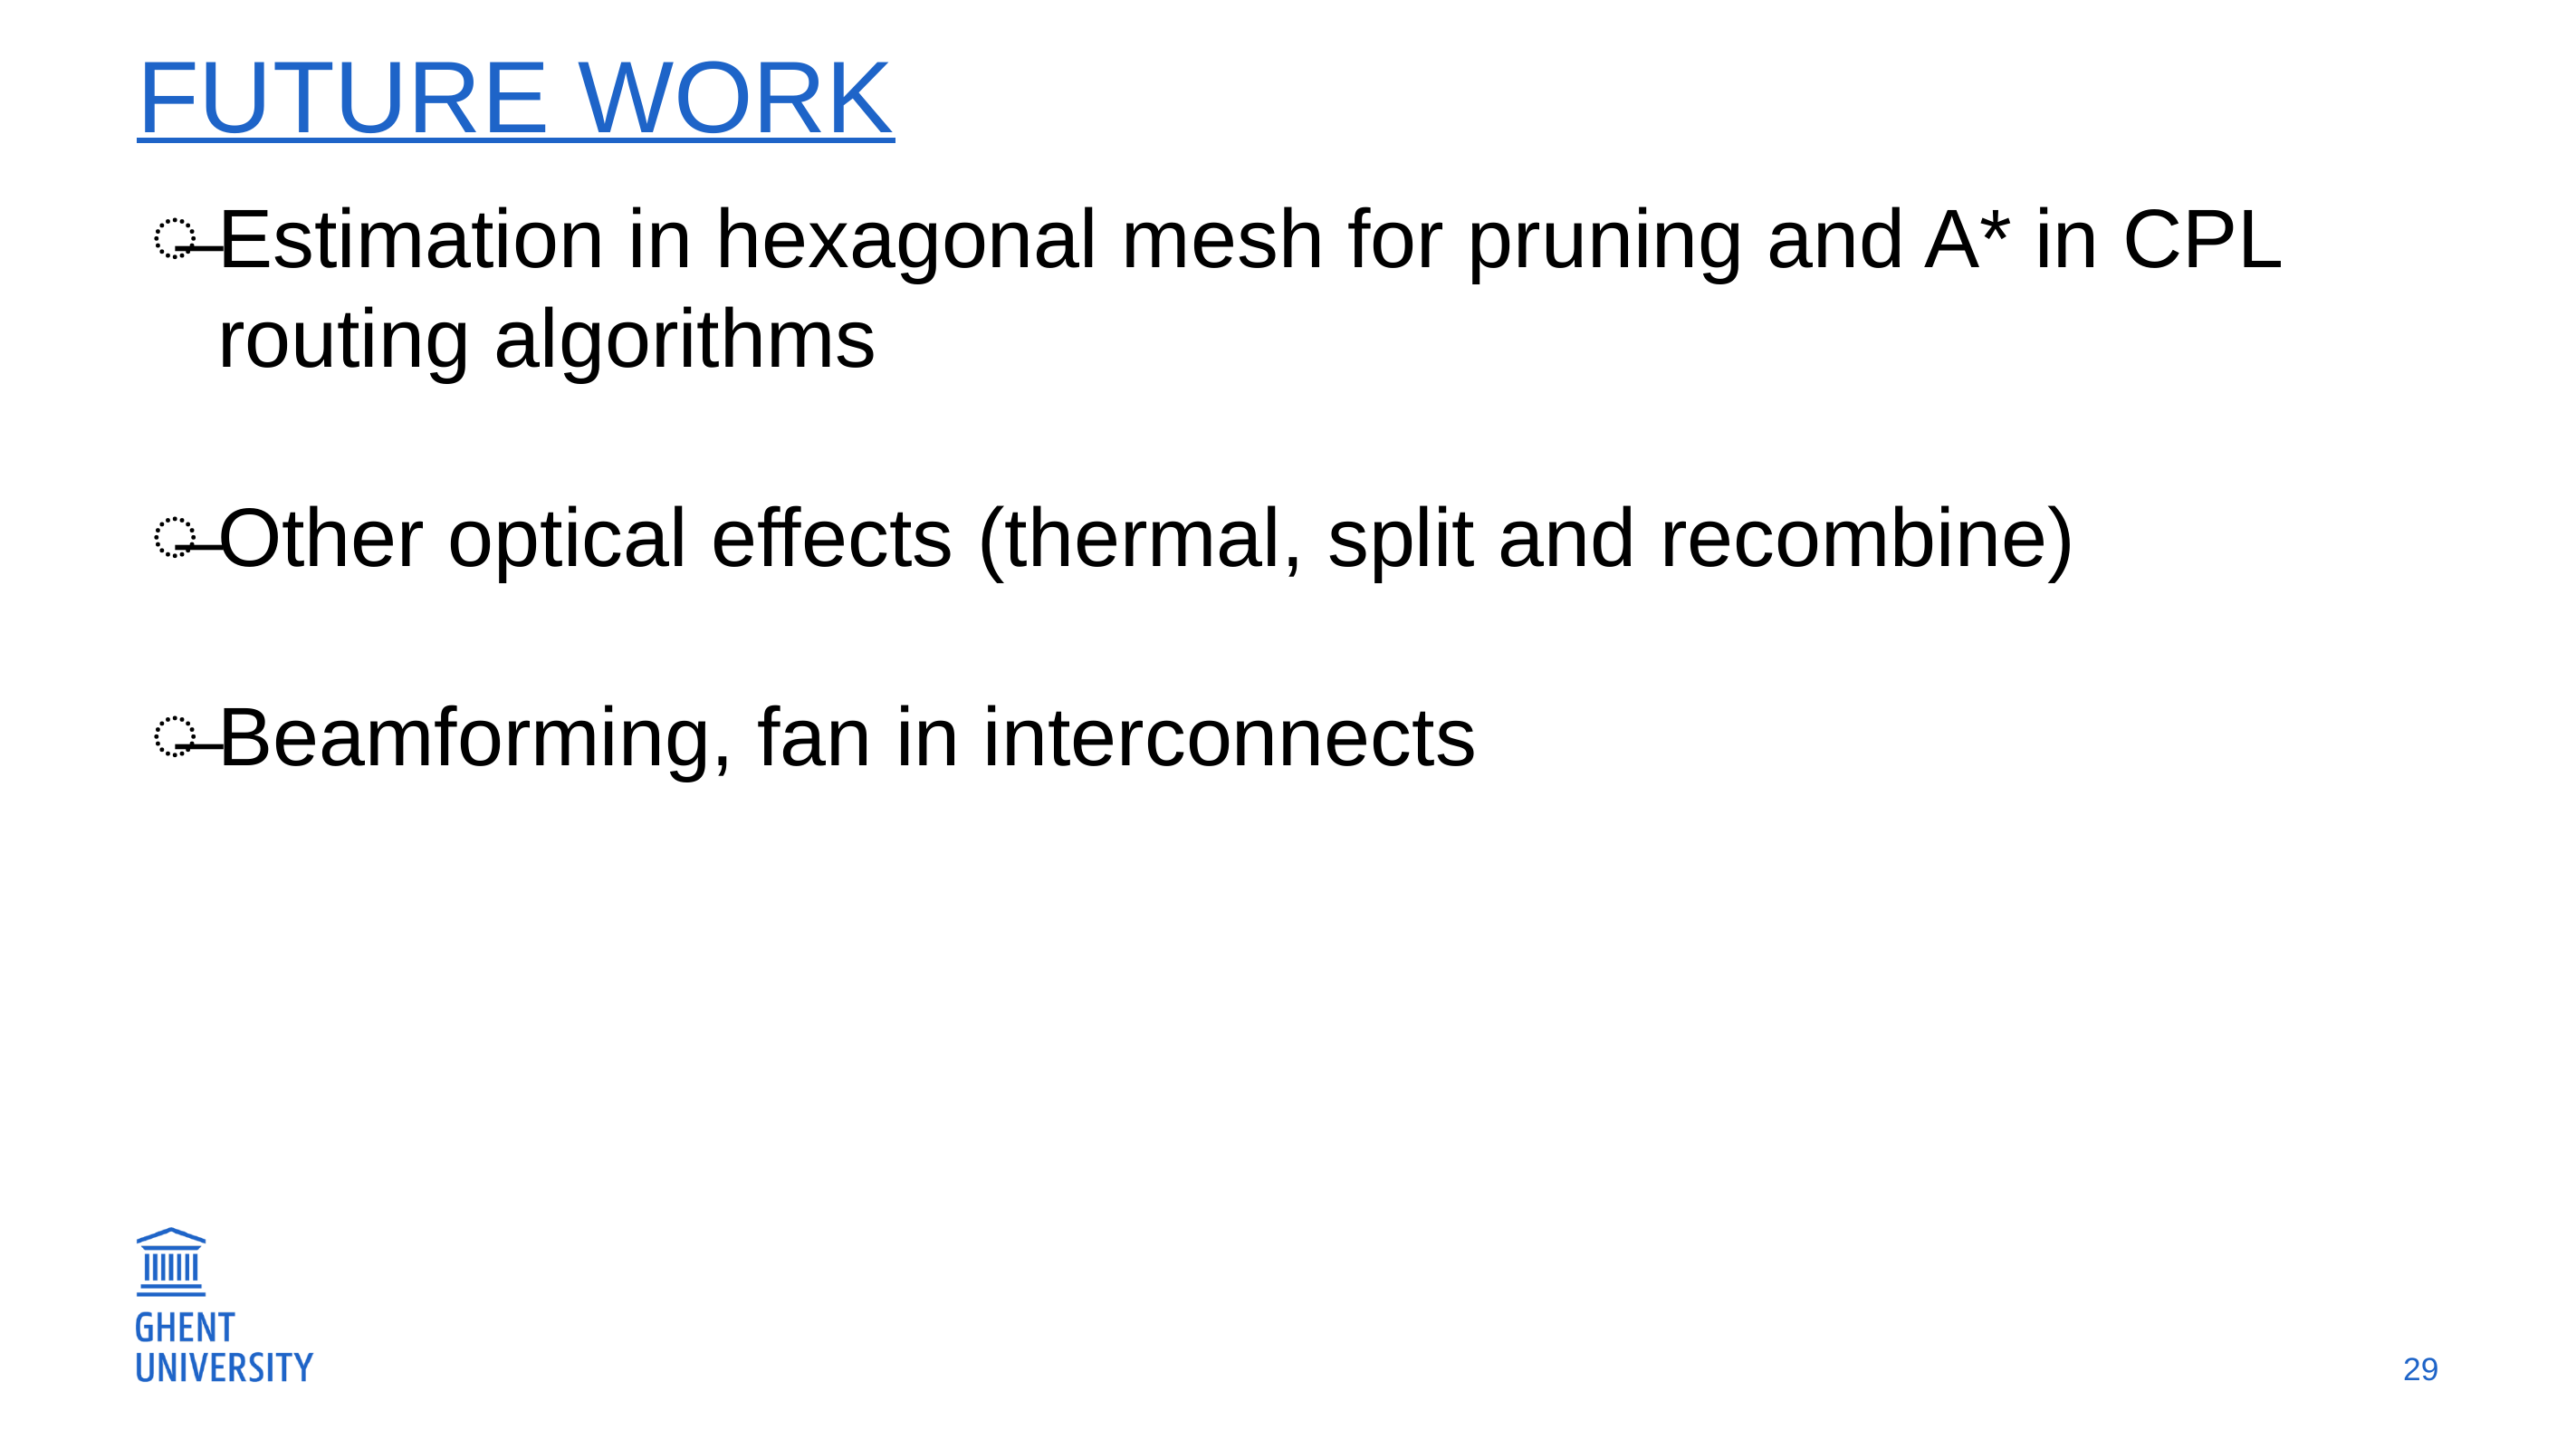

# Future work
Estimation in hexagonal mesh for pruning and A* in CPL routing algorithms

Other optical effects (thermal, split and recombine)

Beamforming, fan in interconnects

29